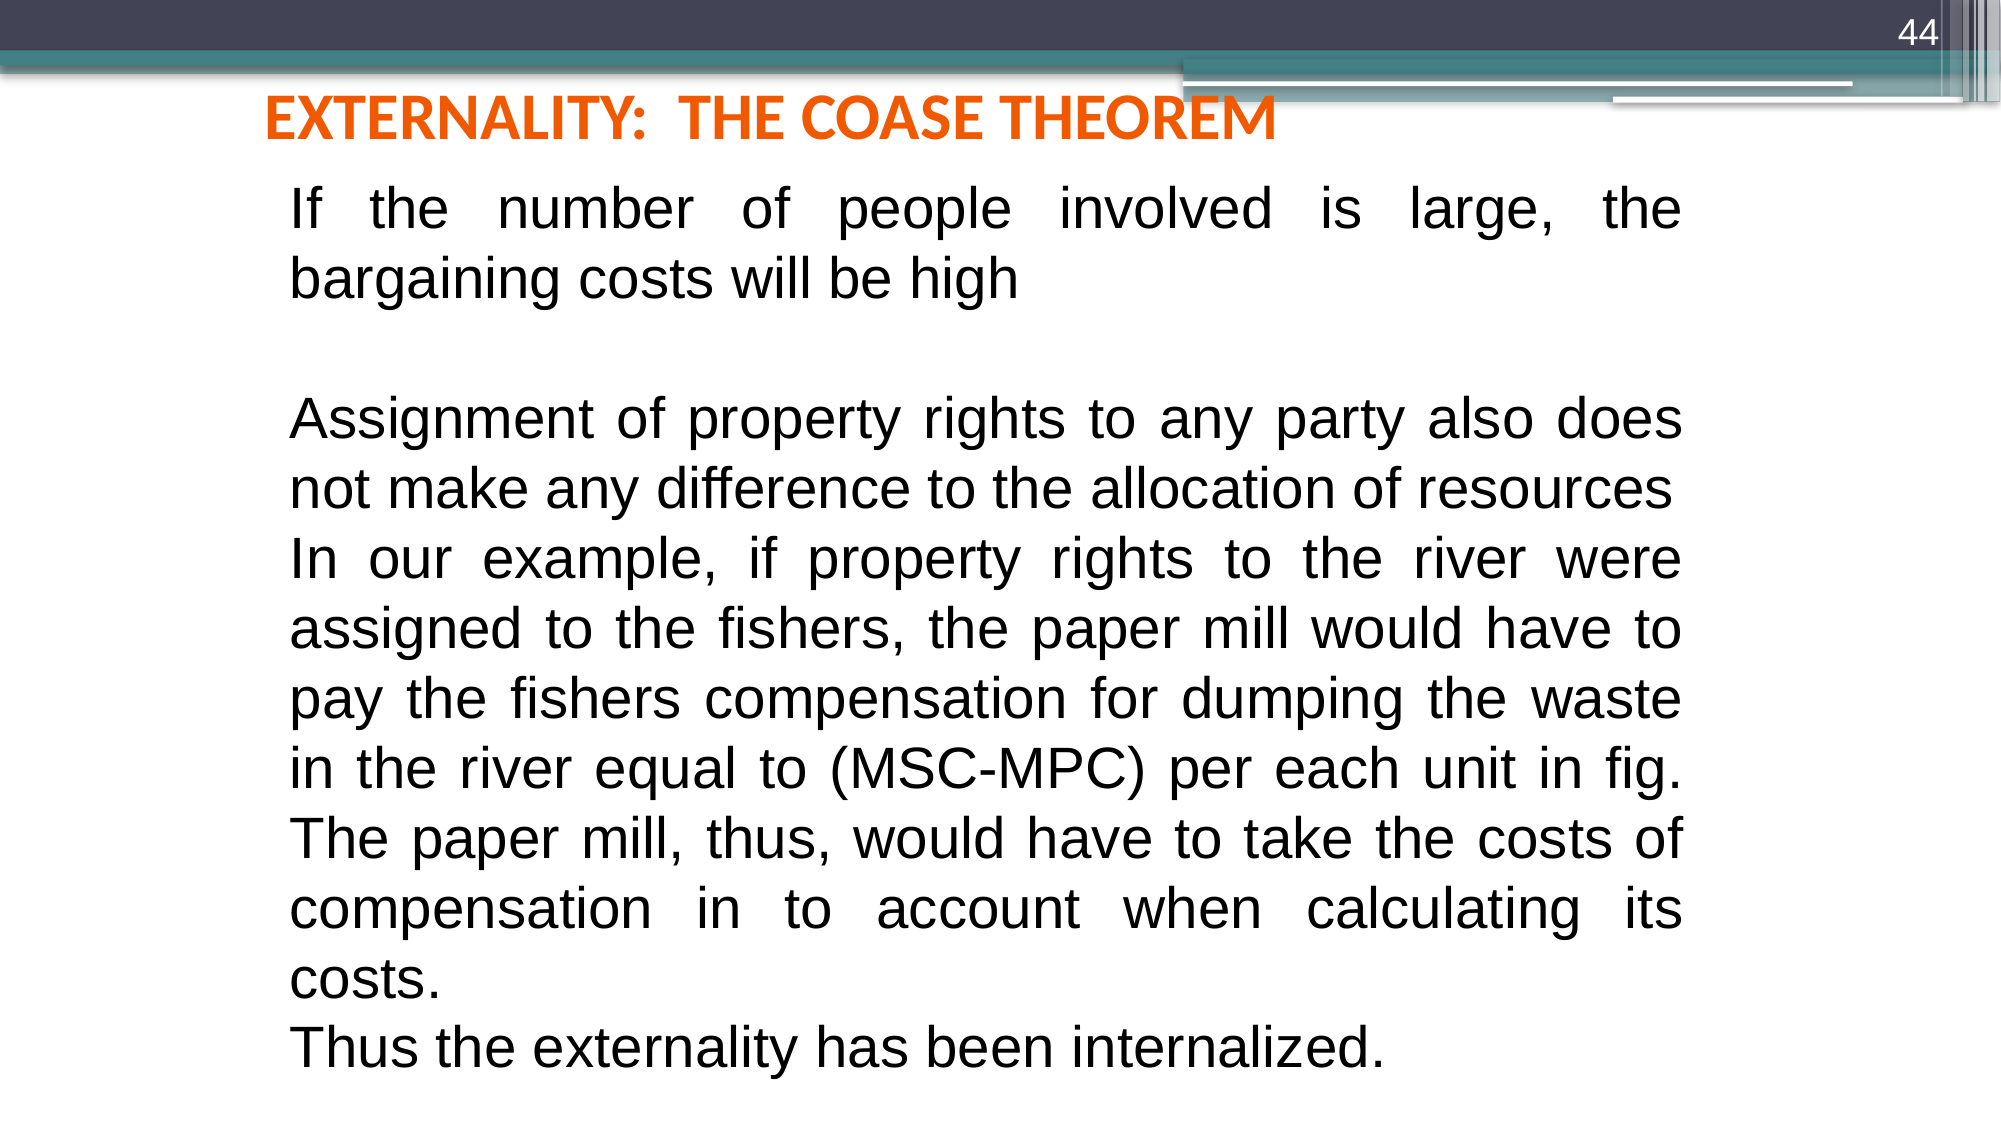

44
externality:  the coase theorem
If the number of people involved is large, the bargaining costs will be high

Assignment of property rights to any party also does not make any difference to the allocation of resources
In our example, if property rights to the river were assigned to the fishers, the paper mill would have to pay the fishers compensation for dumping the waste in the river equal to (MSC-MPC) per each unit in fig. The paper mill, thus, would have to take the costs of compensation in to account when calculating its costs.
Thus the externality has been internalized.